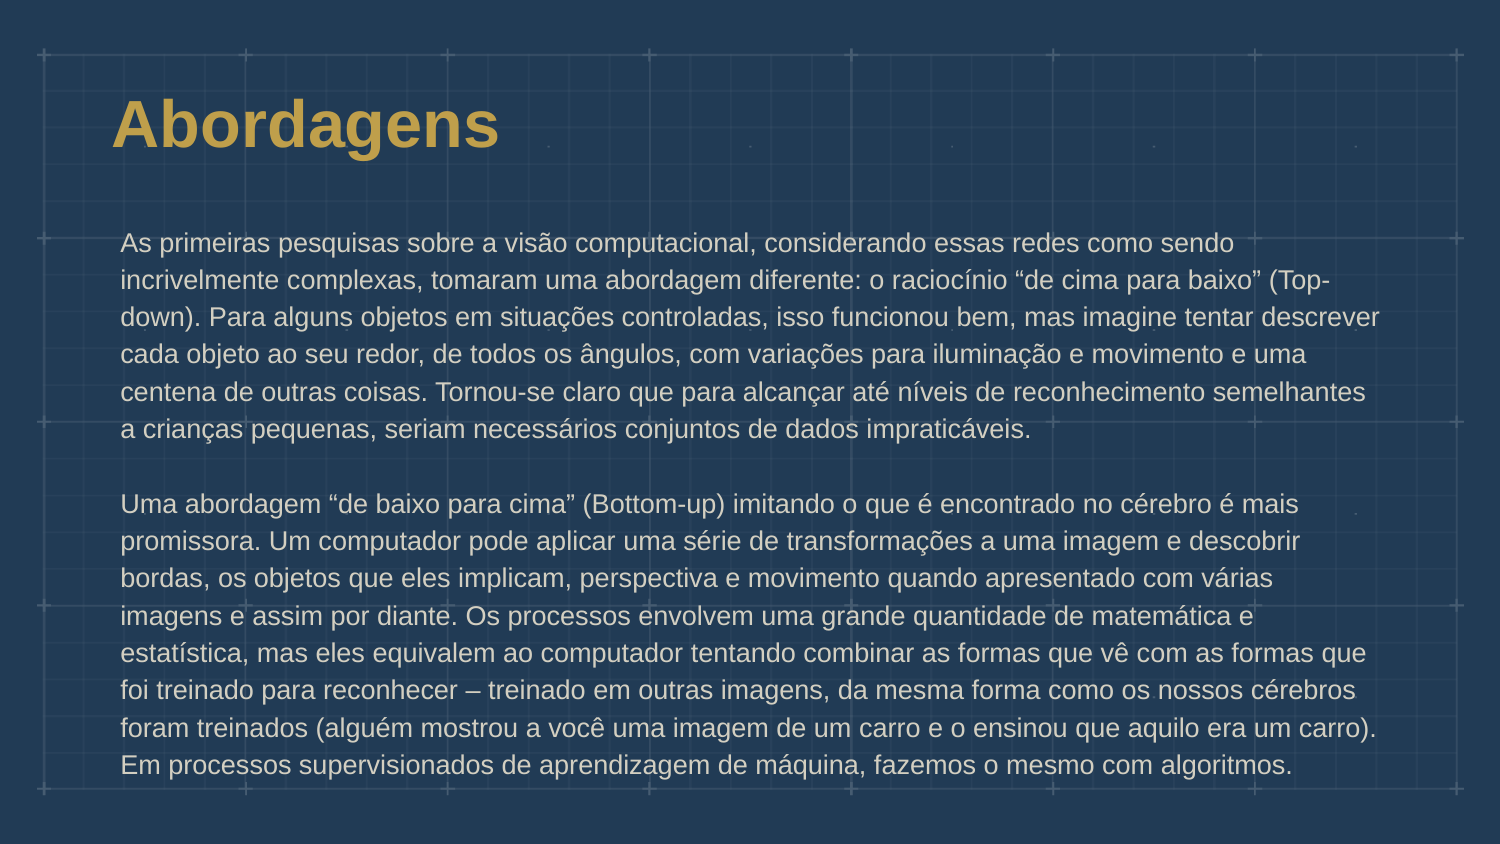

Abordagens
As primeiras pesquisas sobre a visão computacional, considerando essas redes como sendo incrivelmente complexas, tomaram uma abordagem diferente: o raciocínio “de cima para baixo” (Top-down). Para alguns objetos em situações controladas, isso funcionou bem, mas imagine tentar descrever cada objeto ao seu redor, de todos os ângulos, com variações para iluminação e movimento e uma centena de outras coisas. Tornou-se claro que para alcançar até níveis de reconhecimento semelhantes a crianças pequenas, seriam necessários conjuntos de dados impraticáveis.

Uma abordagem “de baixo para cima” (Bottom-up) imitando o que é encontrado no cérebro é mais promissora. Um computador pode aplicar uma série de transformações a uma imagem e descobrir bordas, os objetos que eles implicam, perspectiva e movimento quando apresentado com várias imagens e assim por diante. Os processos envolvem uma grande quantidade de matemática e estatística, mas eles equivalem ao computador tentando combinar as formas que vê com as formas que foi treinado para reconhecer – treinado em outras imagens, da mesma forma como os nossos cérebros foram treinados (alguém mostrou a você uma imagem de um carro e o ensinou que aquilo era um carro). Em processos supervisionados de aprendizagem de máquina, fazemos o mesmo com algoritmos.